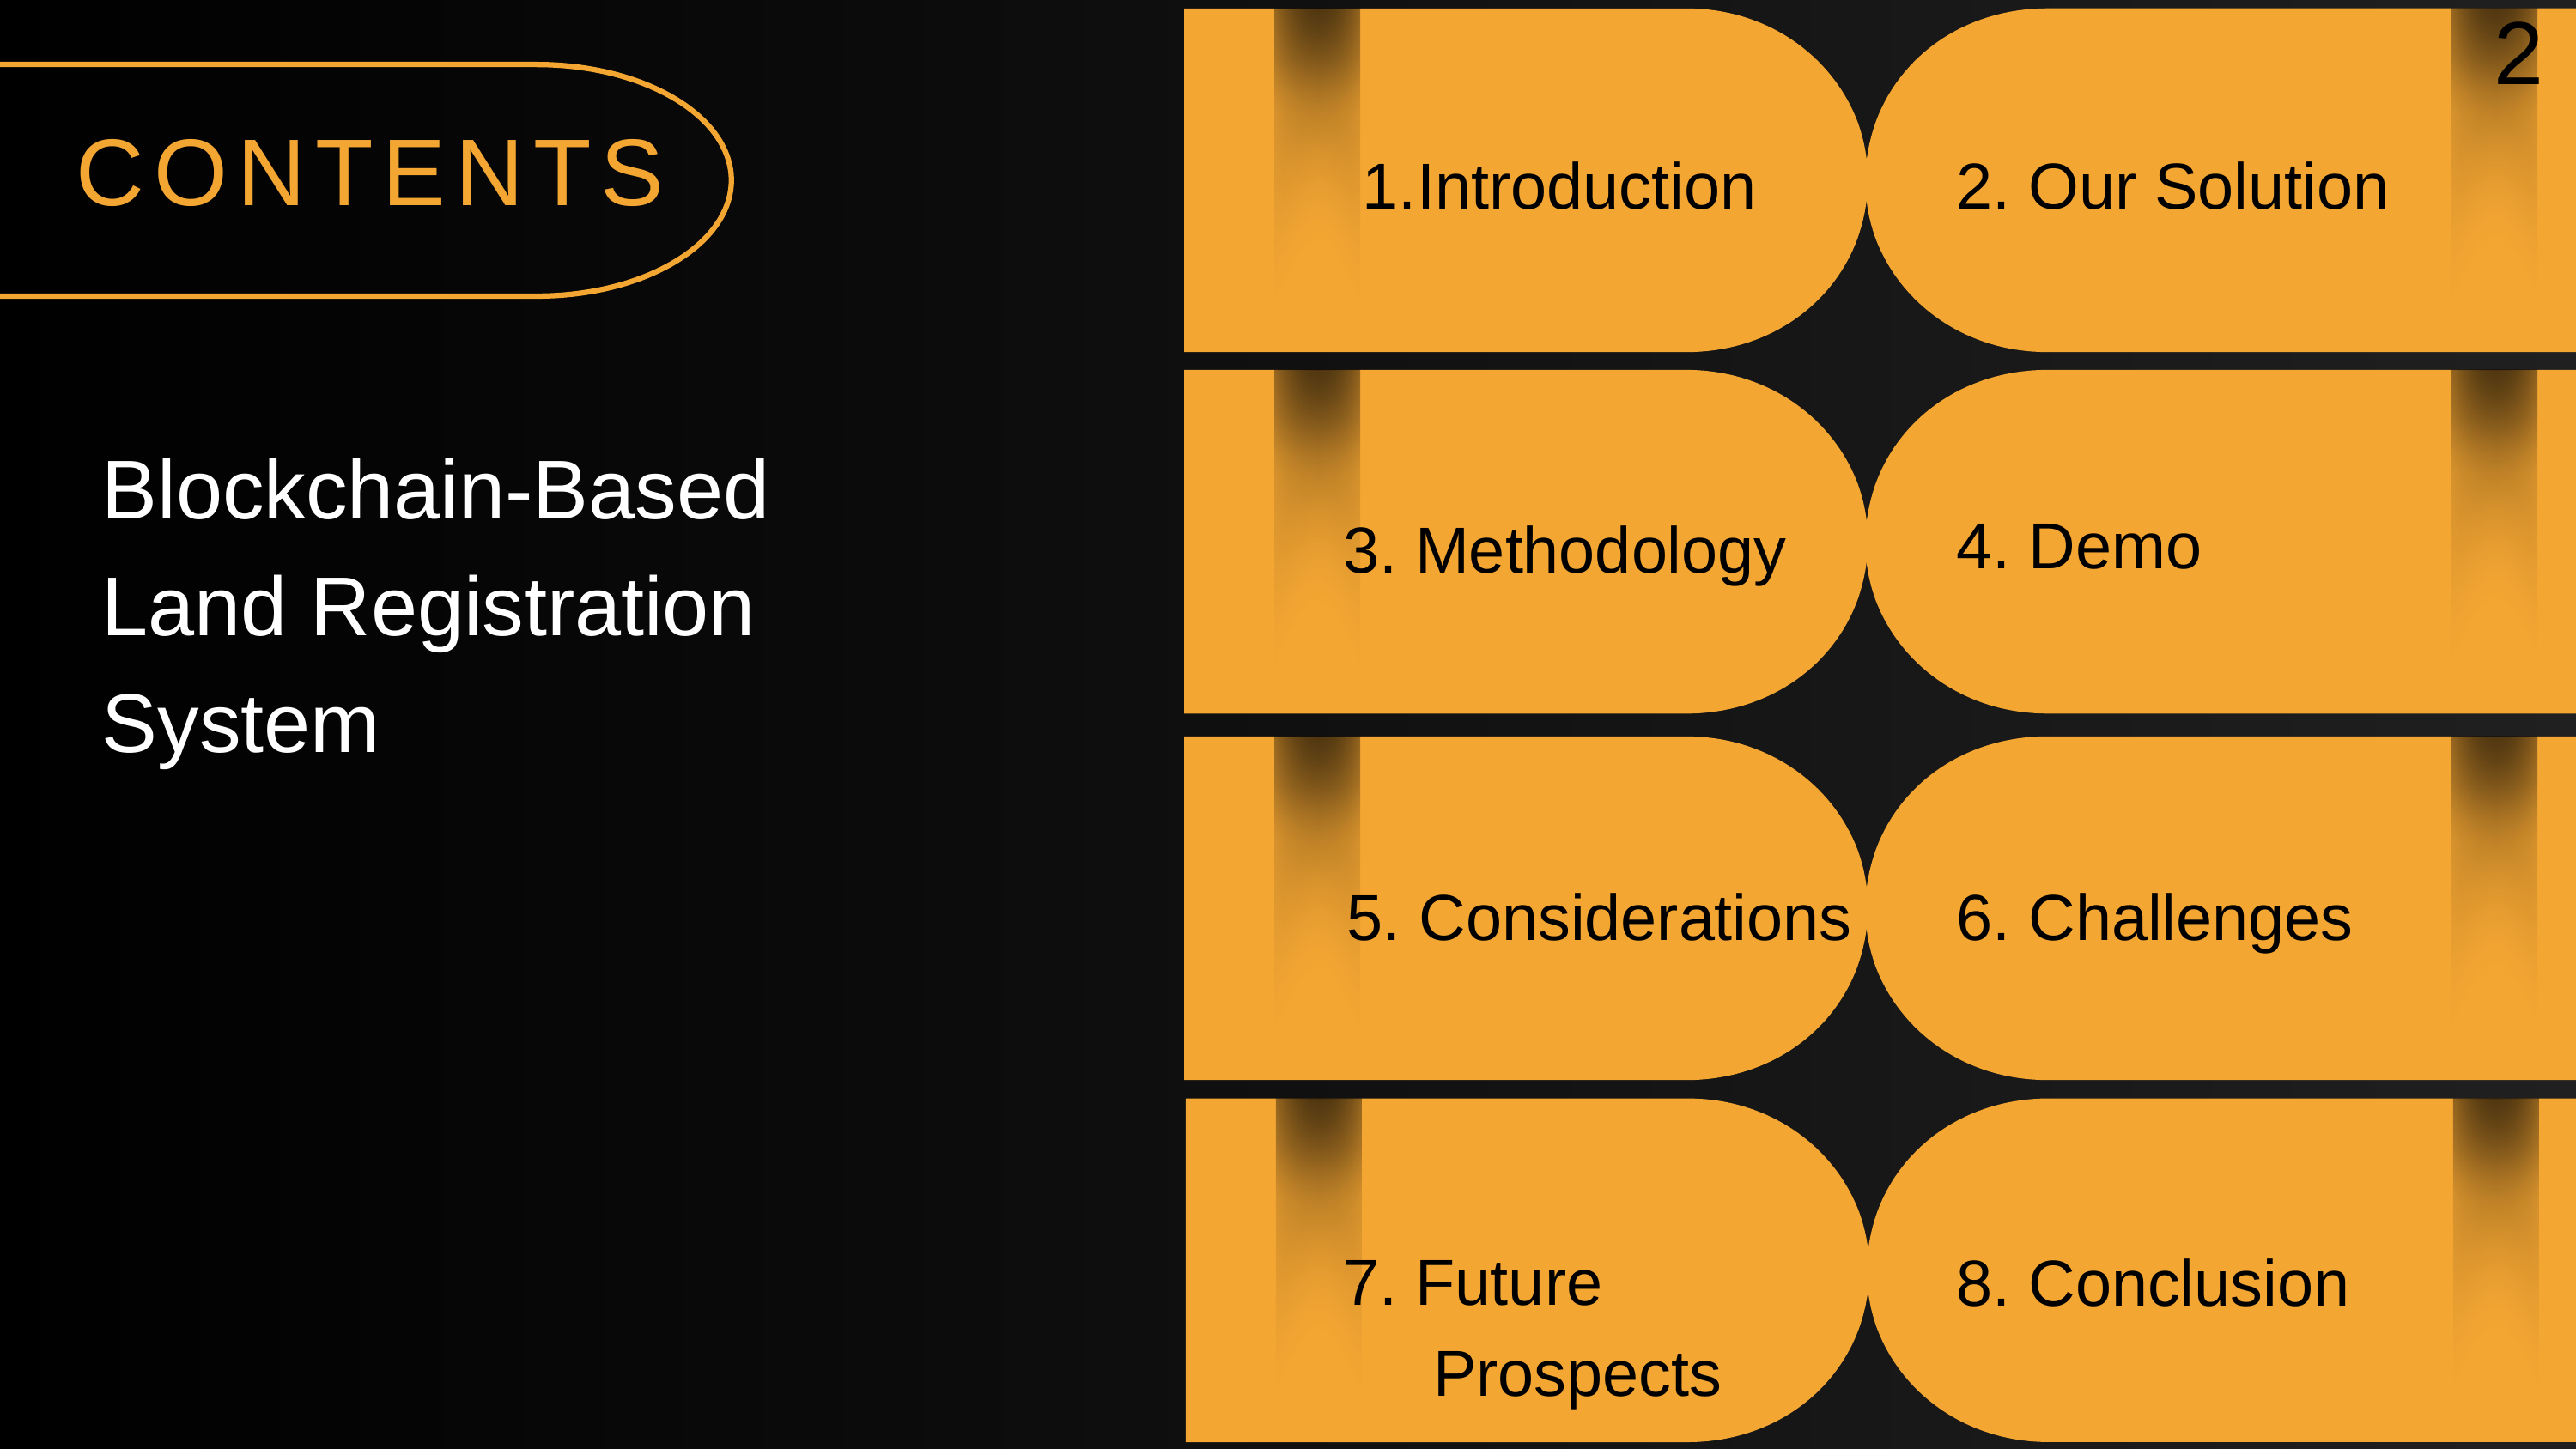

2

CONTENTS
Introduction
2. Our Solution

Blockchain-Based Land Registration System
4. Demo
3. Methodology

5. Considerations
6. Challenges

7. Future
     Prospects
8. Conclusion